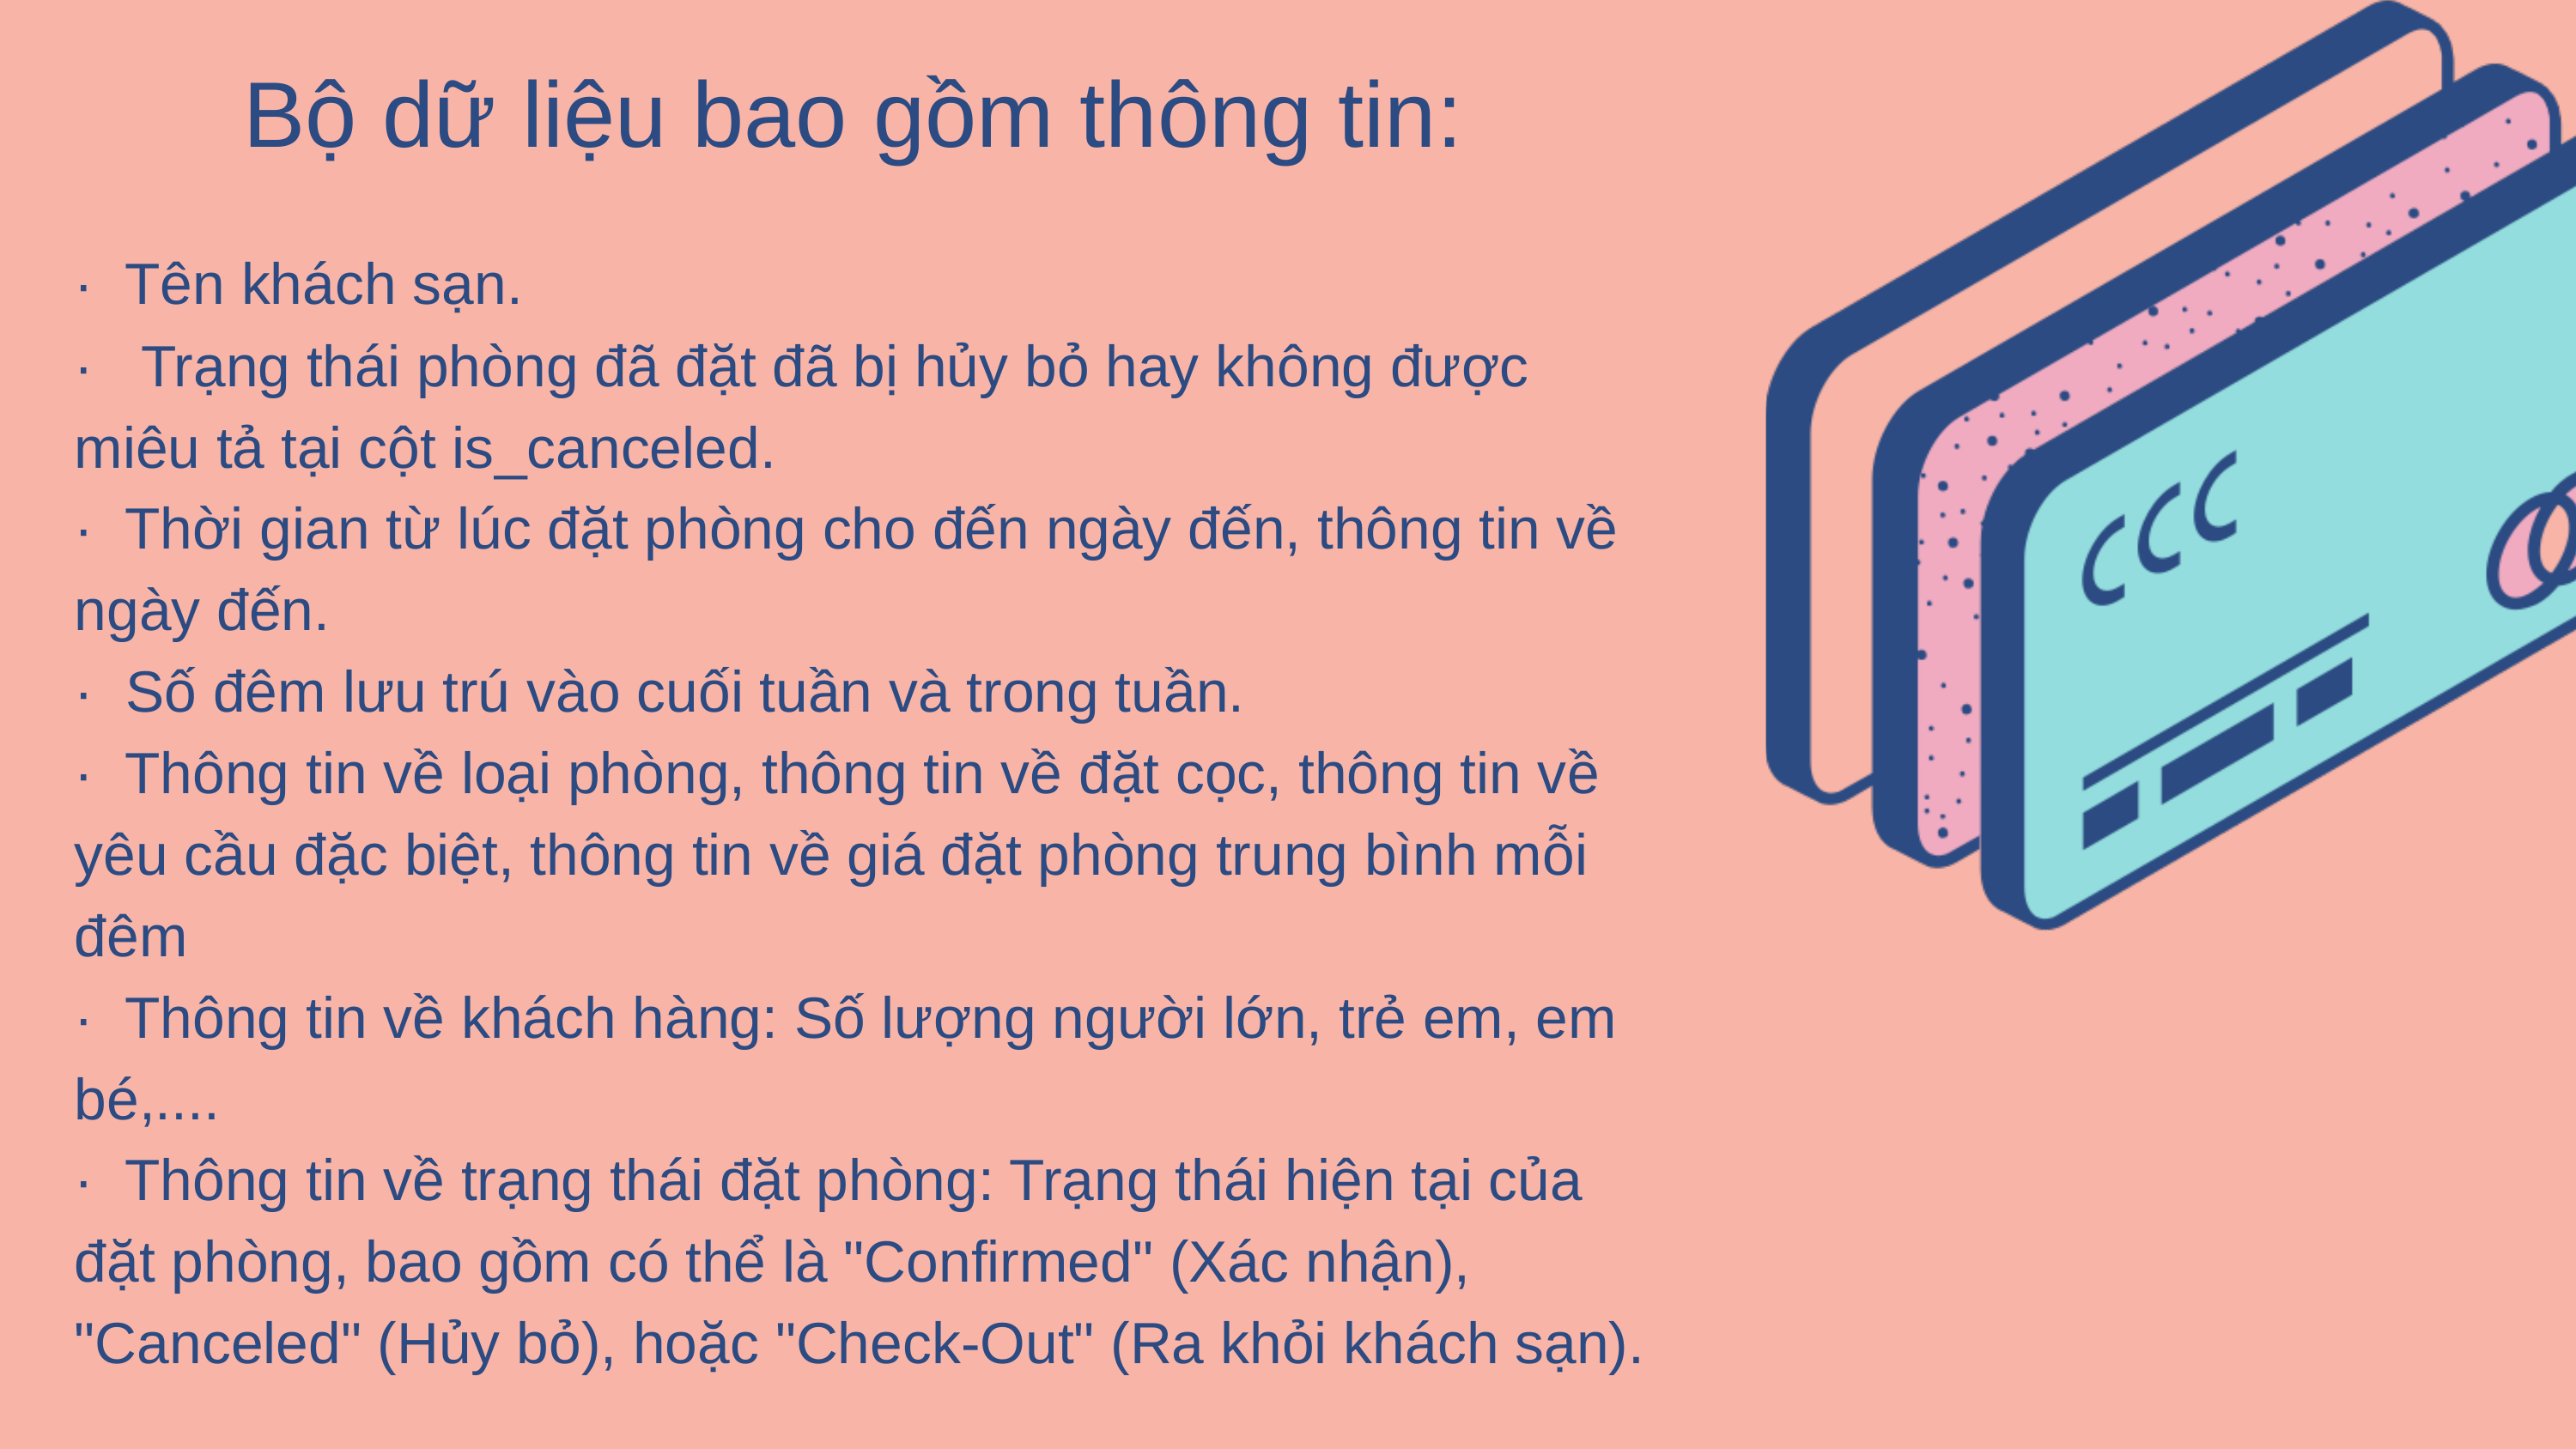

Bộ dữ liệu bao gồm thông tin:

·  Tên khách sạn.
·   Trạng thái phòng đã đặt đã bị hủy bỏ hay không được miêu tả tại cột is_canceled.
·  Thời gian từ lúc đặt phòng cho đến ngày đến, thông tin về ngày đến.
·  Số đêm lưu trú vào cuối tuần và trong tuần.
·  Thông tin về loại phòng, thông tin về đặt cọc, thông tin về yêu cầu đặc biệt, thông tin về giá đặt phòng trung bình mỗi đêm
·  Thông tin về khách hàng: Số lượng người lớn, trẻ em, em bé,....
·  Thông tin về trạng thái đặt phòng: Trạng thái hiện tại của đặt phòng, bao gồm có thể là "Confirmed" (Xác nhận), "Canceled" (Hủy bỏ), hoặc "Check-Out" (Ra khỏi khách sạn).